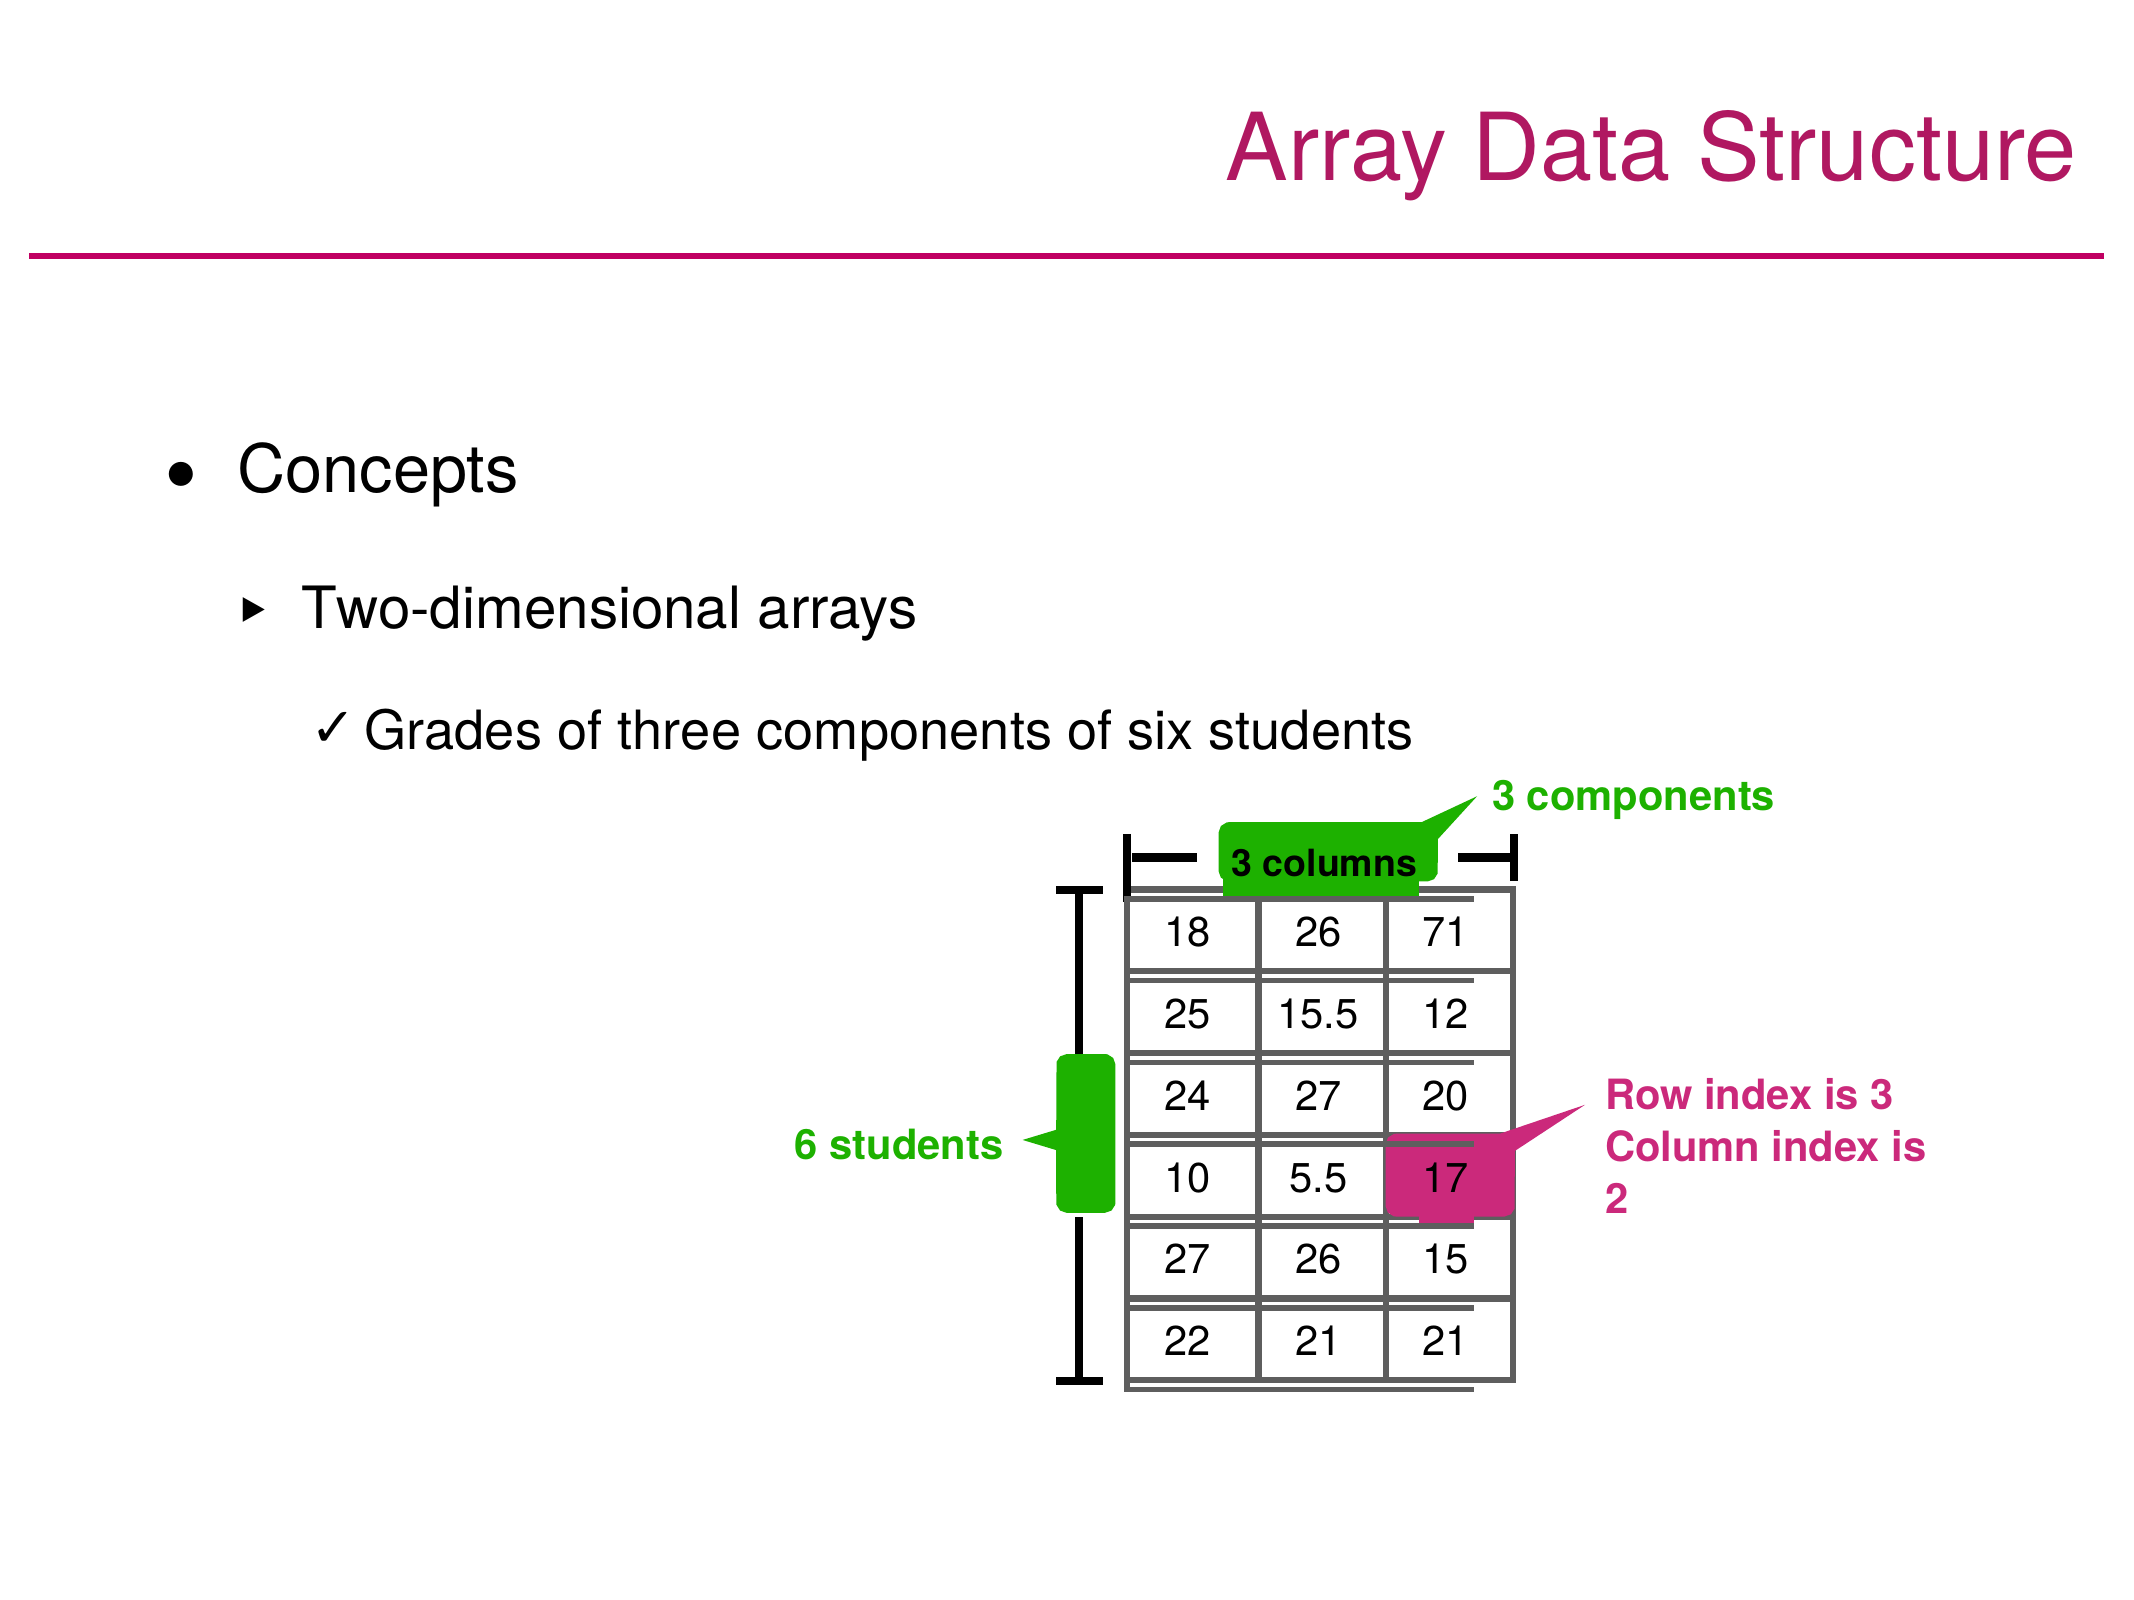

# Array Data Structure

Concepts
Two-dimensional arrays
Grades of three components of six students
3 components

|  | 3 columns |  |
| --- | --- | --- |
| 18 | 26 | 71 |
| 25 | 15.5 | 12 |
| 24 | 27 | 20 |
| 10 | 5.5 | 17 |
| 27 | 26 | 15 |
| 22 | 21 | 21 |

Row index is 3 Column index is 2
6 rows

6 students